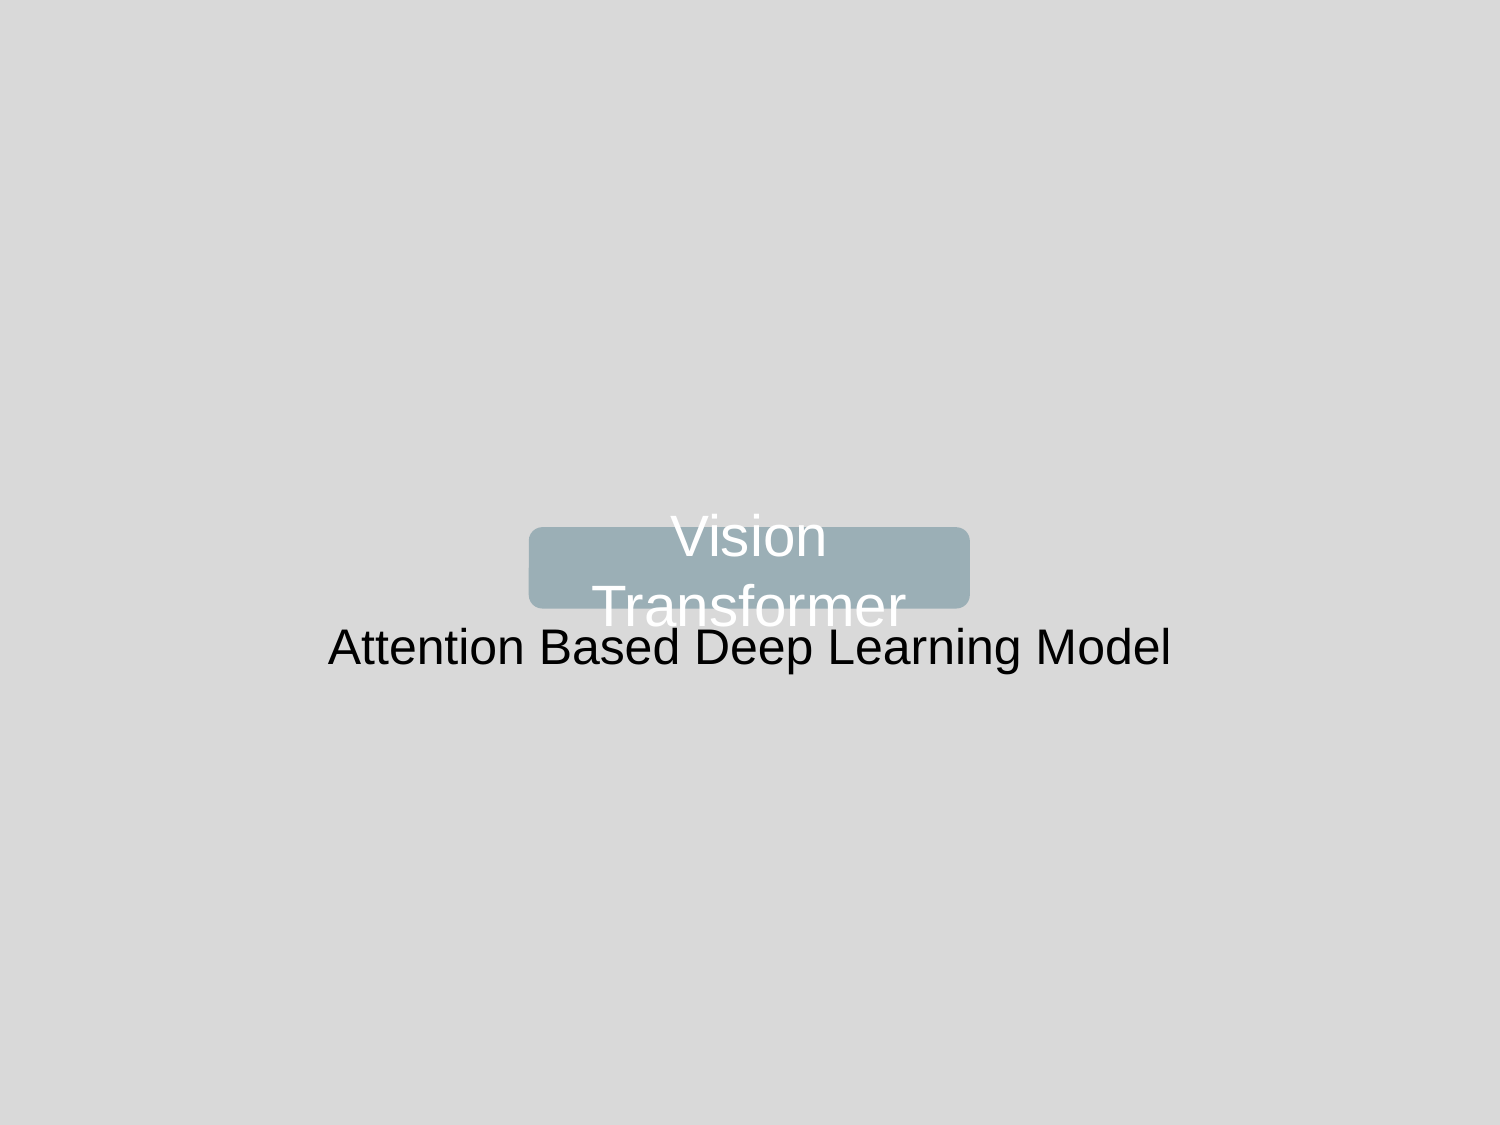

Vision Transformer
Attention Based Deep Learning Model